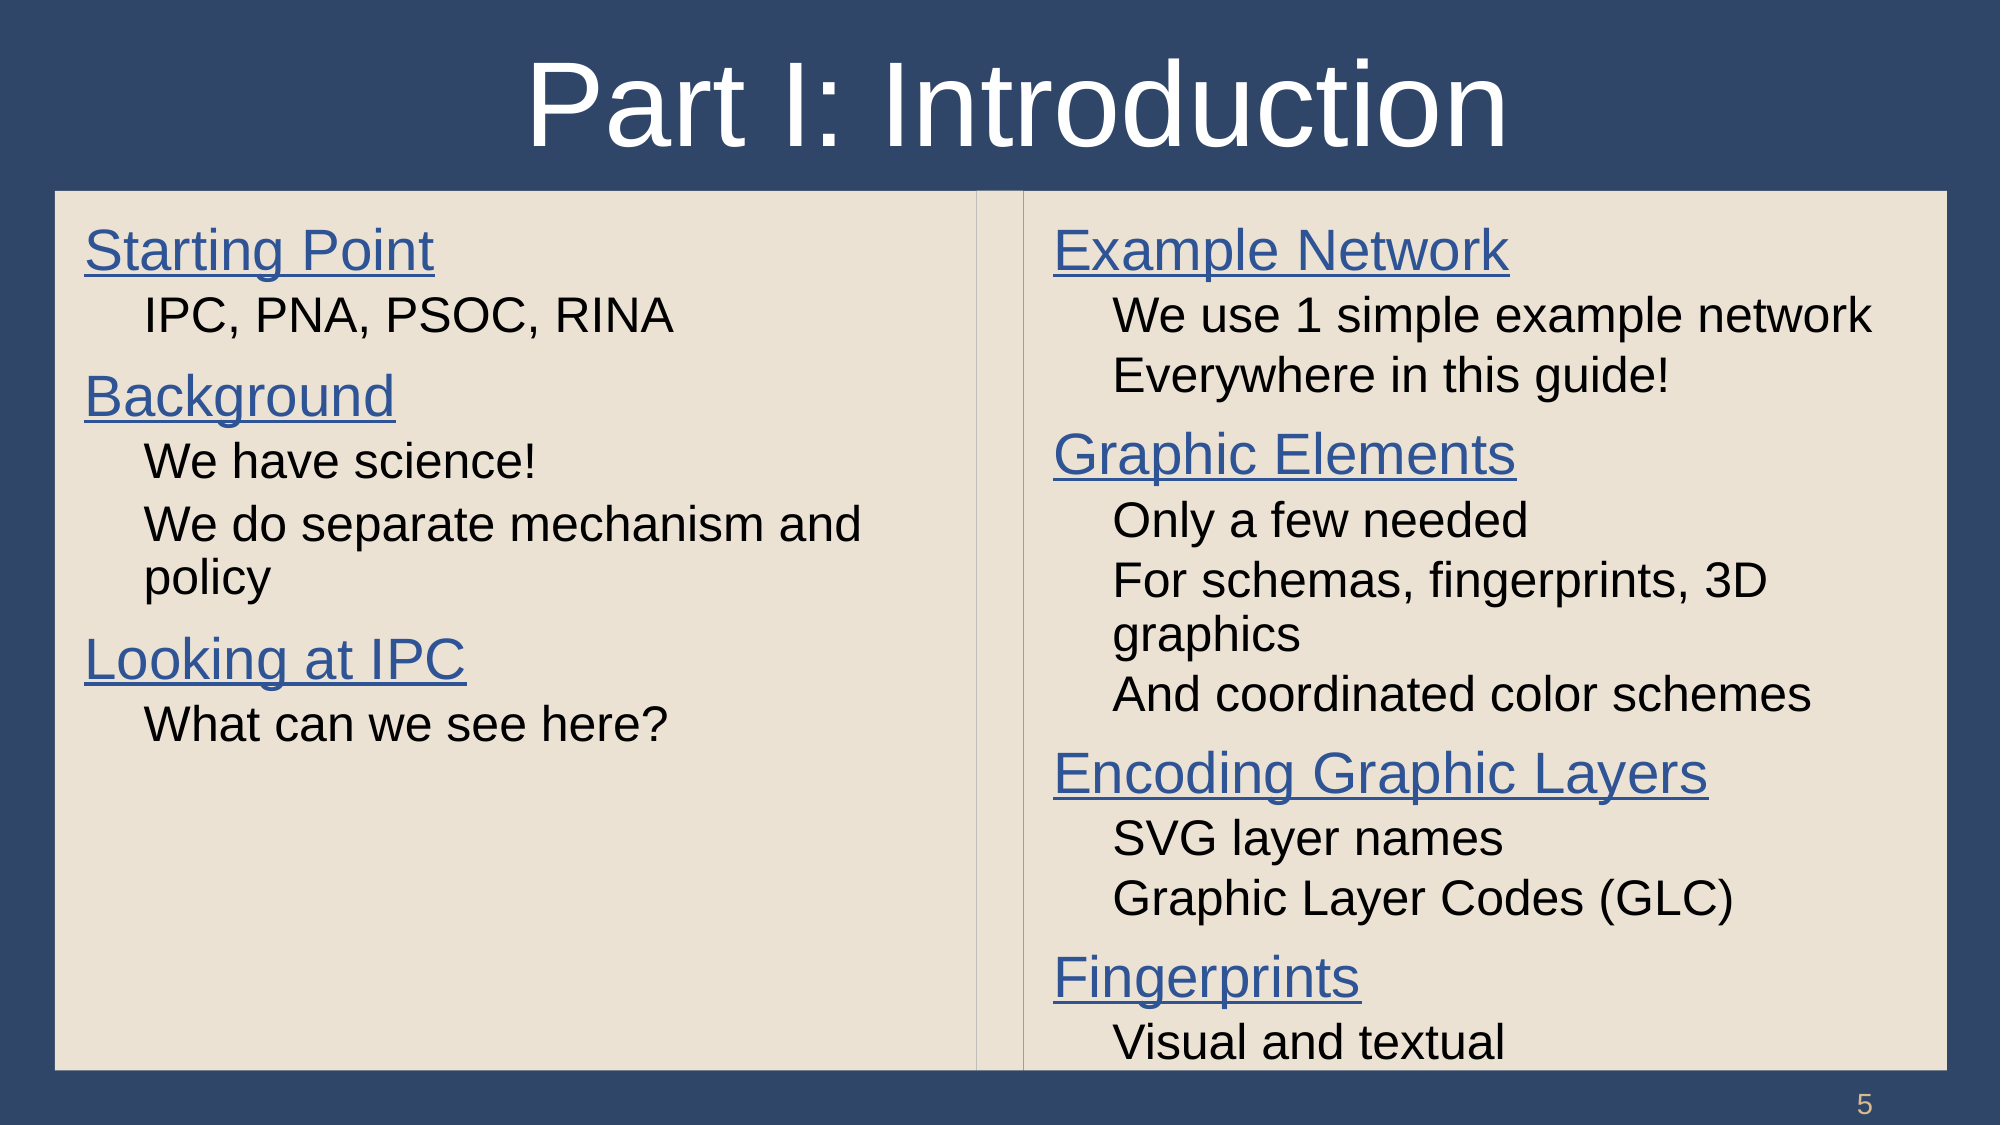

# Part I: Introduction
Starting Point
IPC, PNA, PSOC, RINA
Background
We have science!
We do separate mechanism and policy
Looking at IPC
What can we see here?
Example Network
We use 1 simple example network
Everywhere in this guide!
Graphic Elements
Only a few needed
For schemas, fingerprints, 3D graphics
And coordinated color schemes
Encoding Graphic Layers
SVG layer names
Graphic Layer Codes (GLC)
Fingerprints
Visual and textual